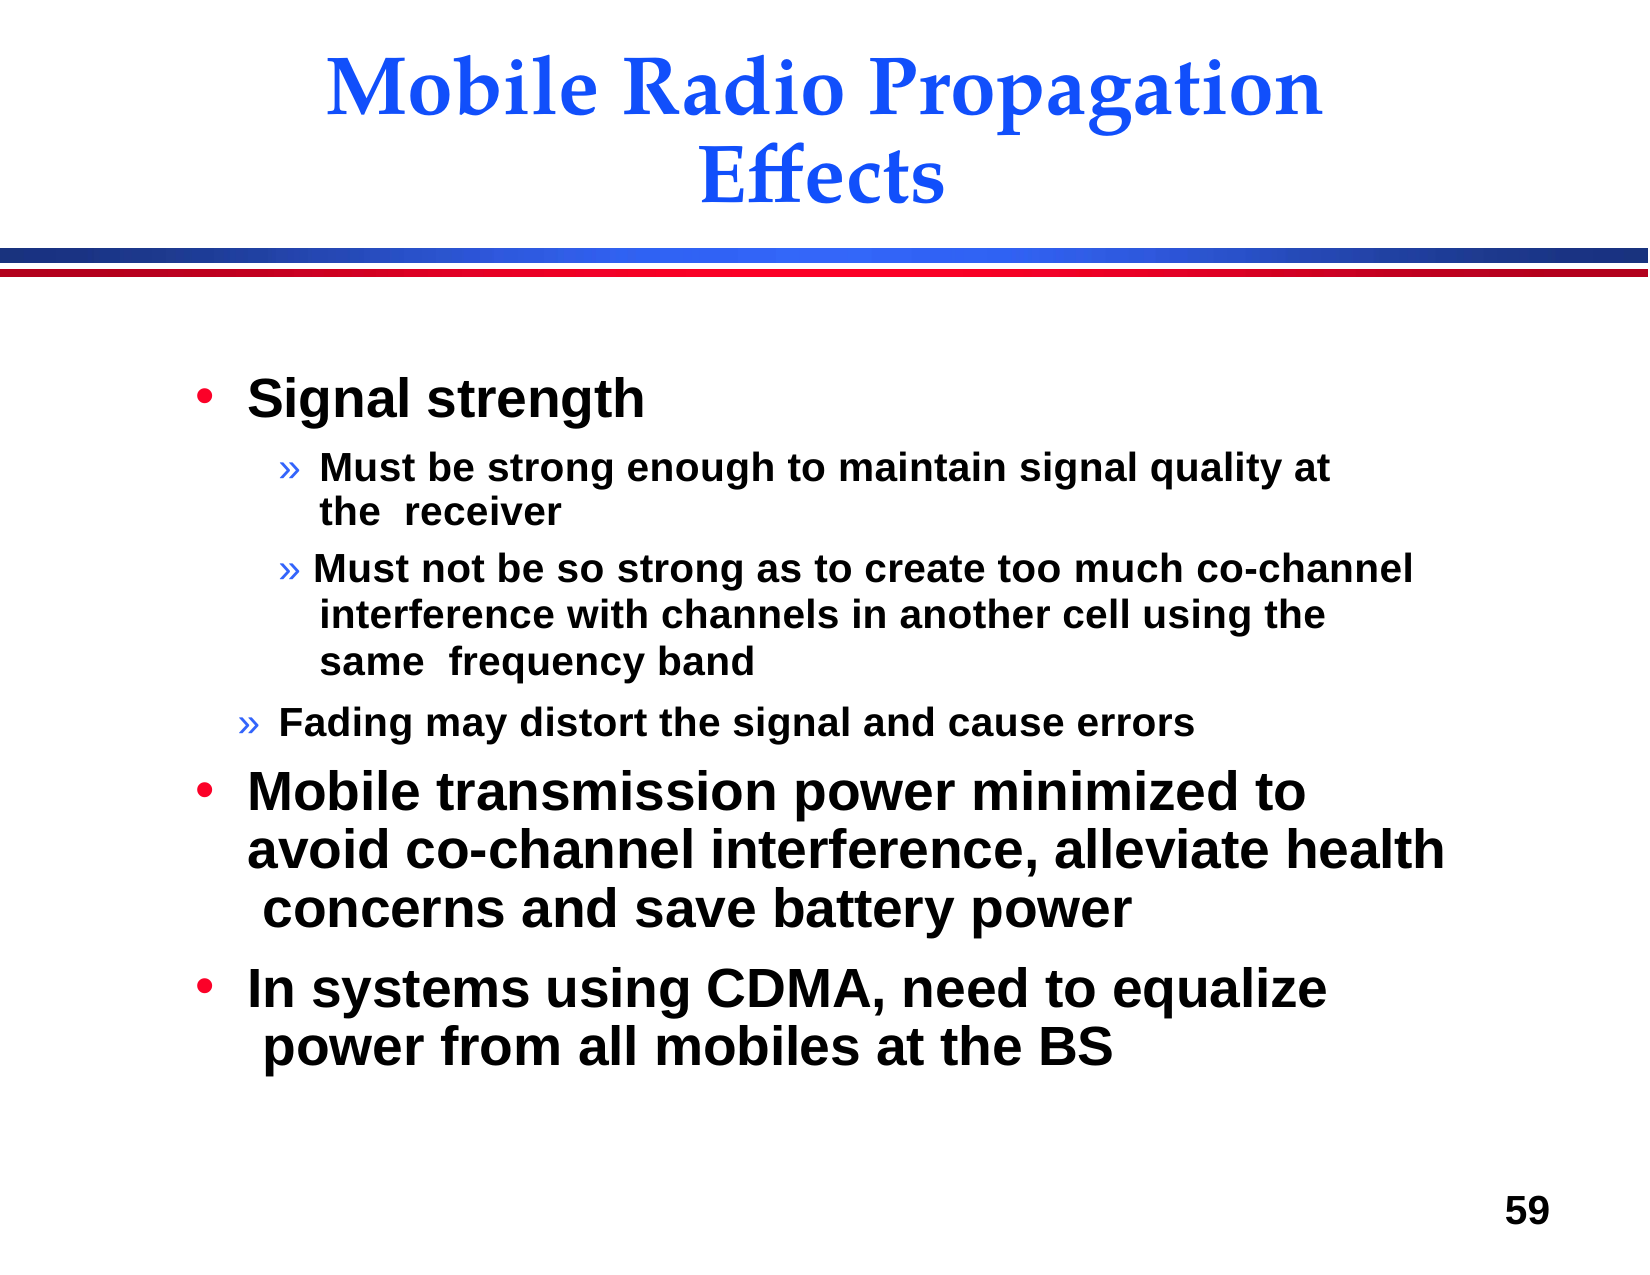

# Mobile Radio Propagation  Effects
Signal strength
» Must be strong enough to maintain signal quality at the  receiver
» Must not be so strong as to create too much co-channel  interference with channels in another cell using the same  frequency band
» Fading may distort the signal and cause errors
Mobile transmission power minimized to  avoid co-channel interference, alleviate health  concerns and save battery power
In systems using CDMA, need to equalize  power from all mobiles at the BS
59